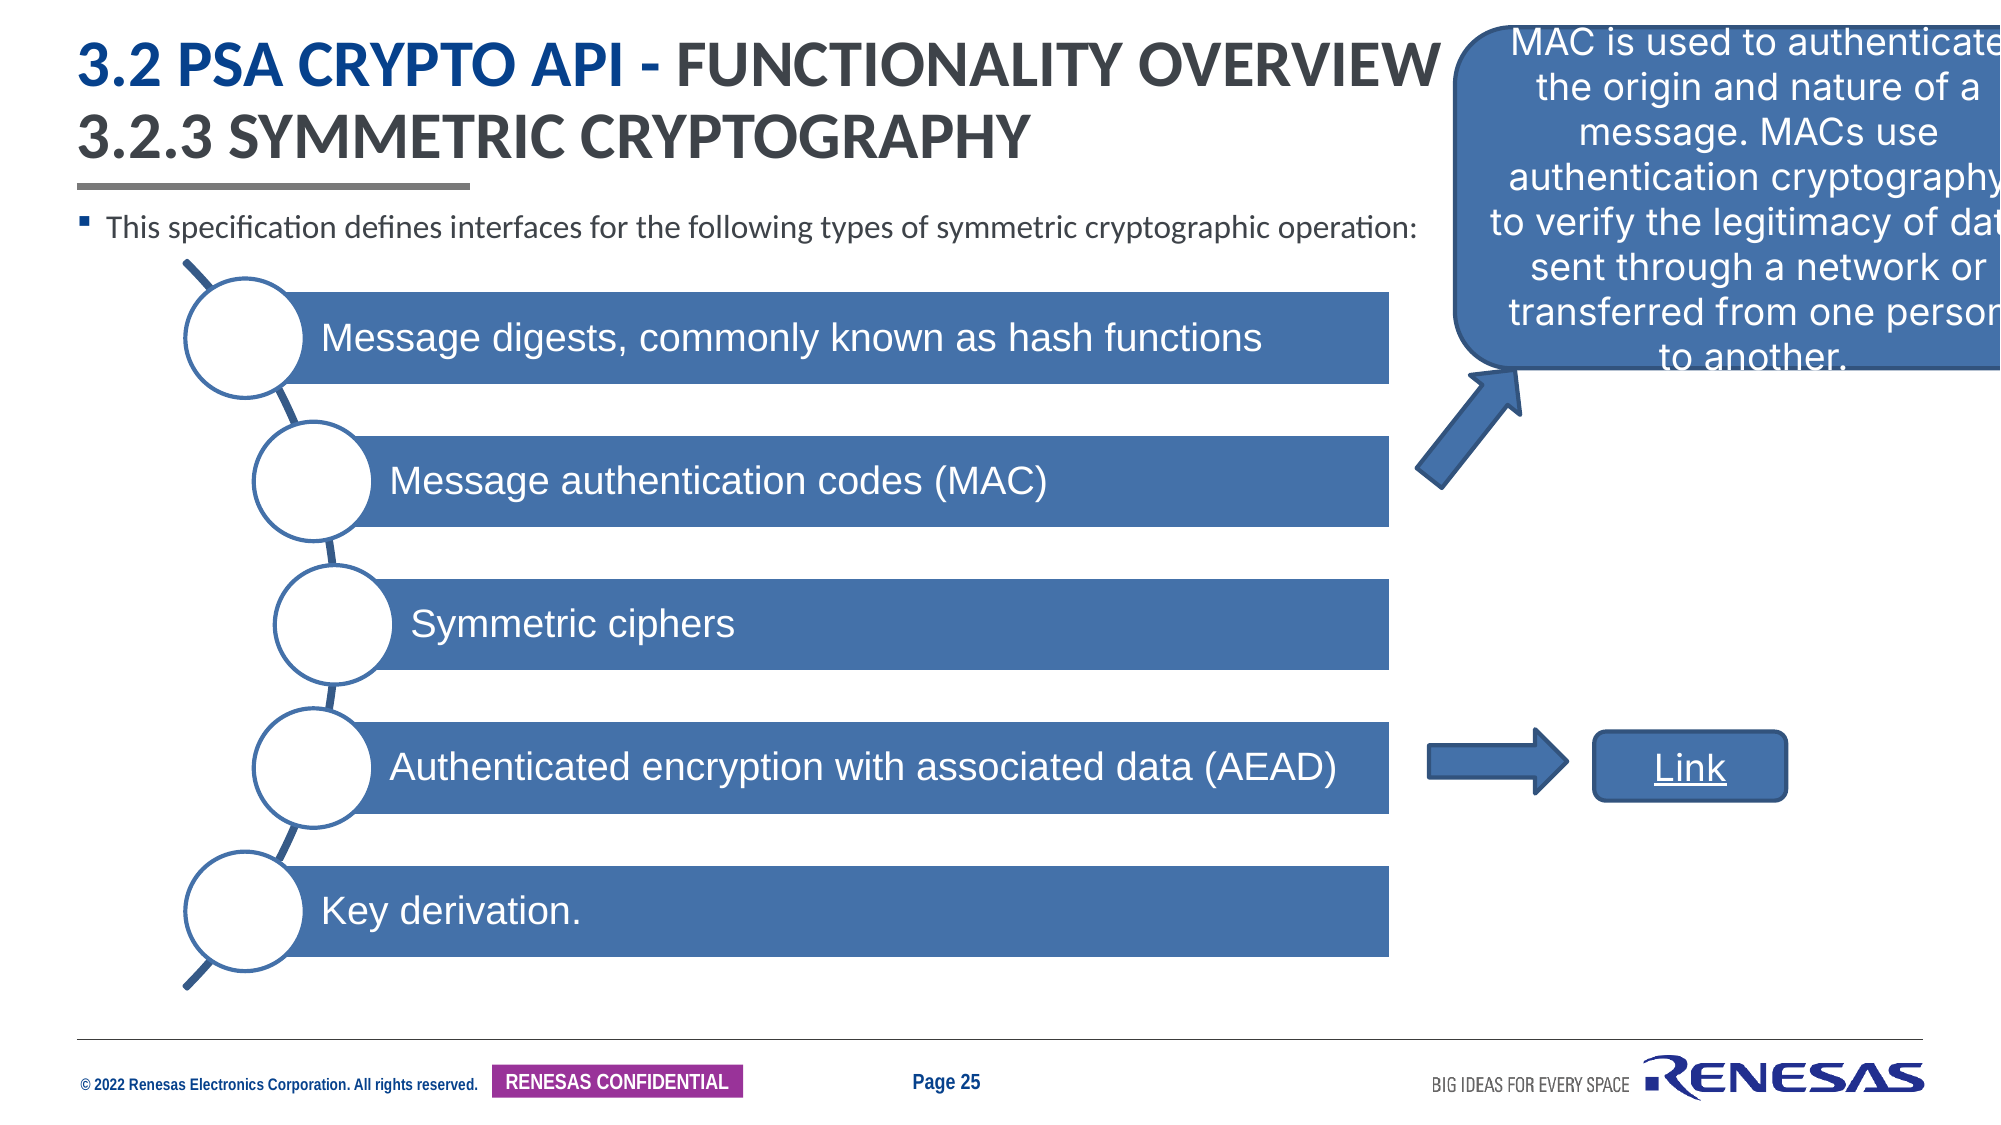

# 3.2 psa crypto api - Functionality overview 3.2.3 Symmetric cryptography
MAC is used to authenticate the origin and nature of a message. MACs use authentication cryptography to verify the legitimacy of data sent through a network or transferred from one person to another.
This specification defines interfaces for the following types of symmetric cryptographic operation:
Message digests, commonly known as hash functions
Message authentication codes (MAC)
Symmetric ciphers
Authenticated encryption with associated data (AEAD)
Key derivation.

Link